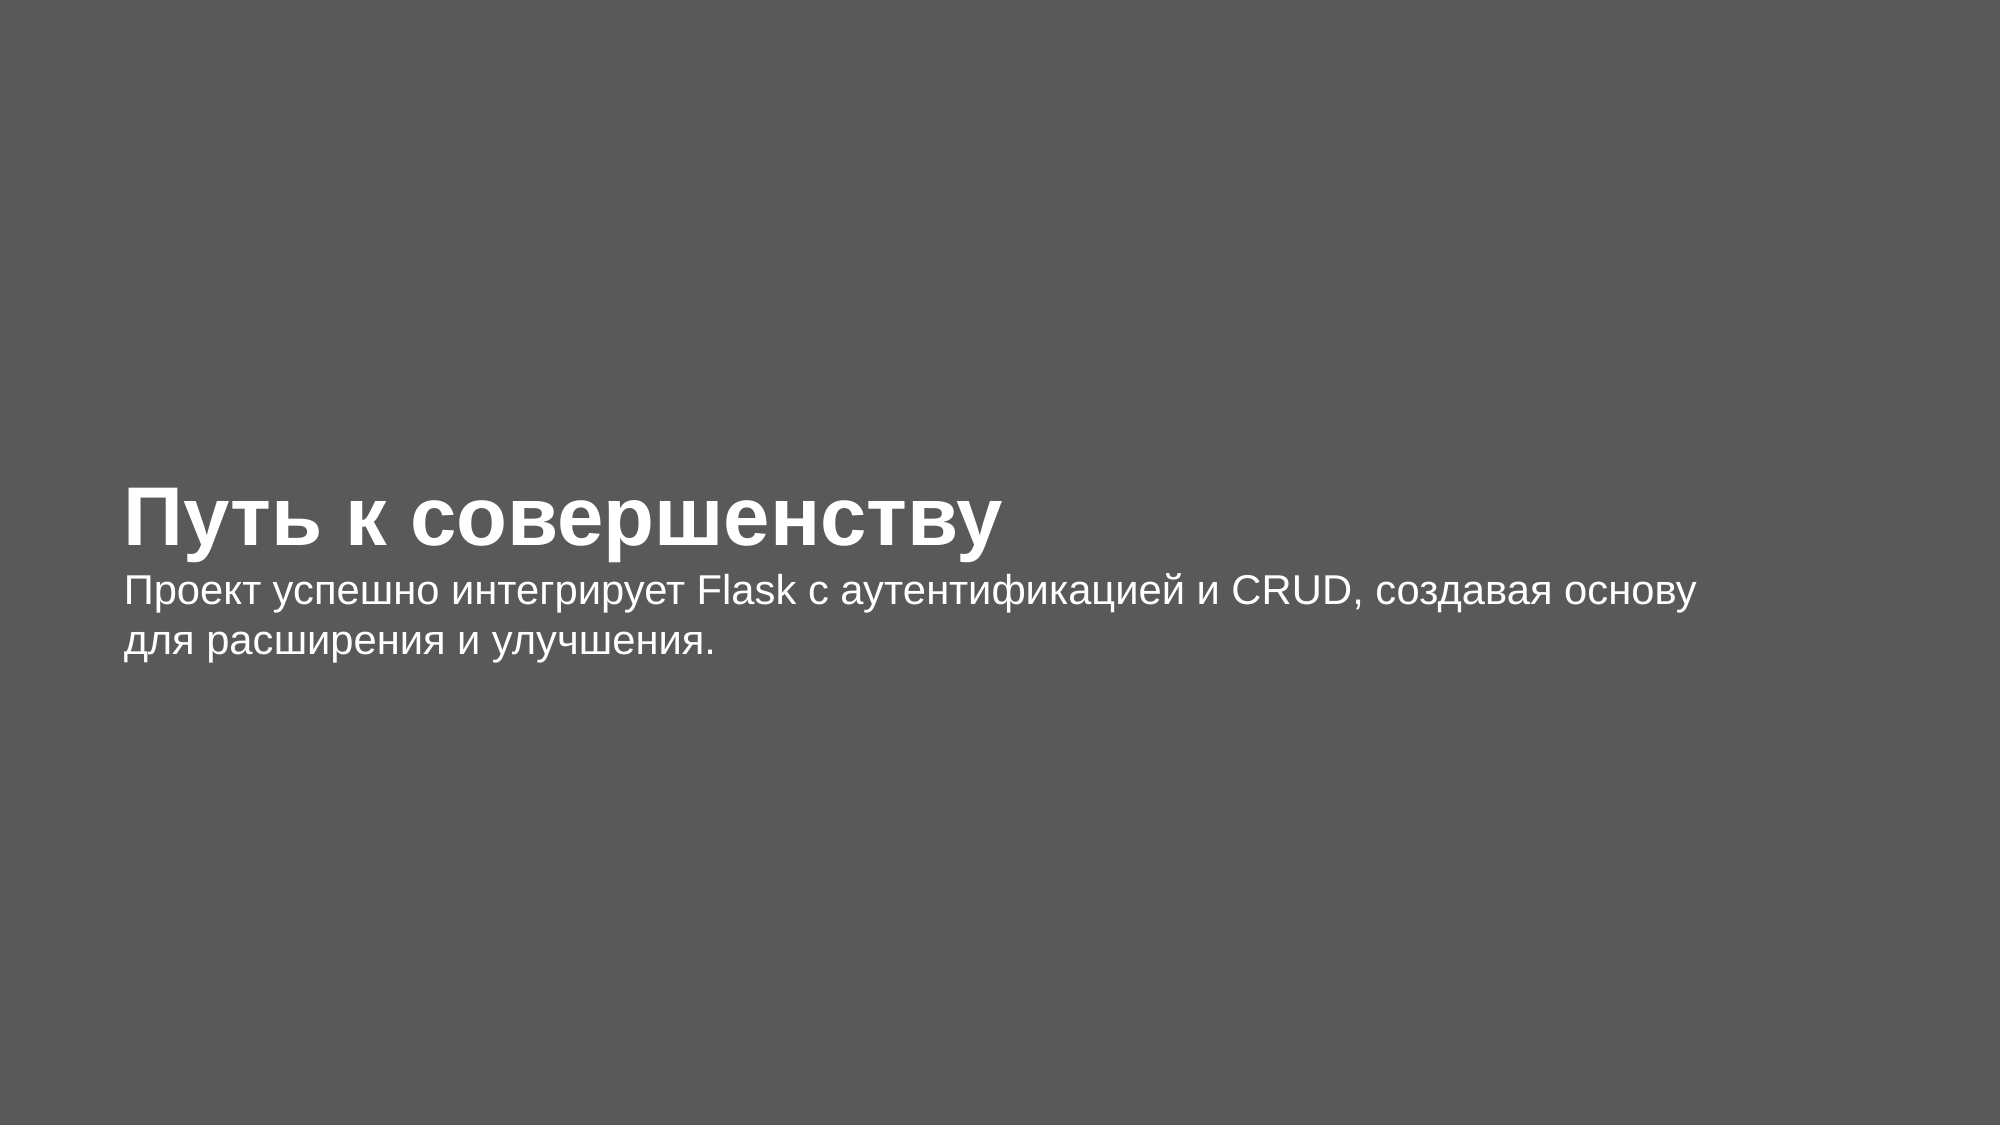

Путь к совершенству
Проект успешно интегрирует Flask с аутентификацией и CRUD, создавая основу для расширения и улучшения.